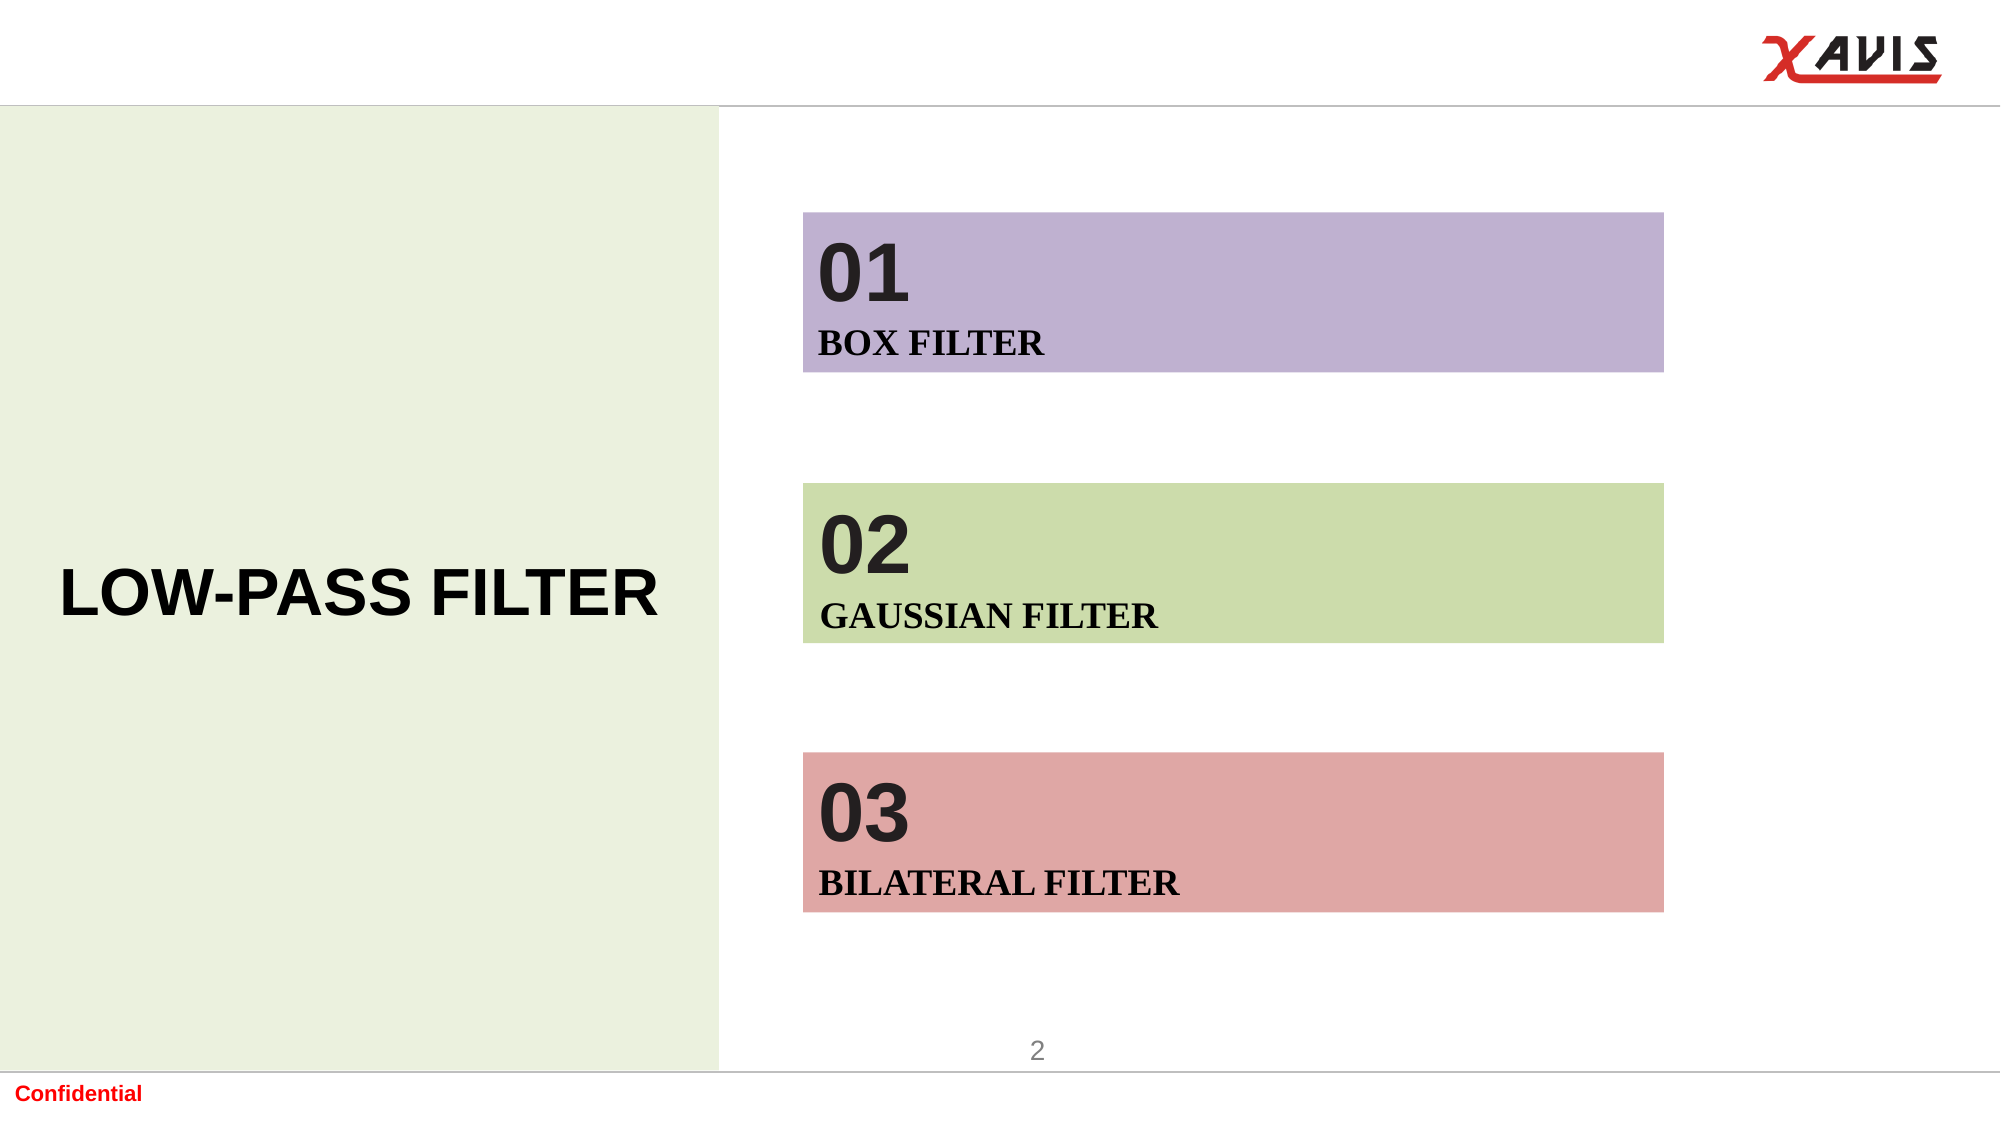

01
BOX FILTER

02
GAUSSIAN FILTER
# LOW-PASS FILTER
03
BILATERAL FILTER